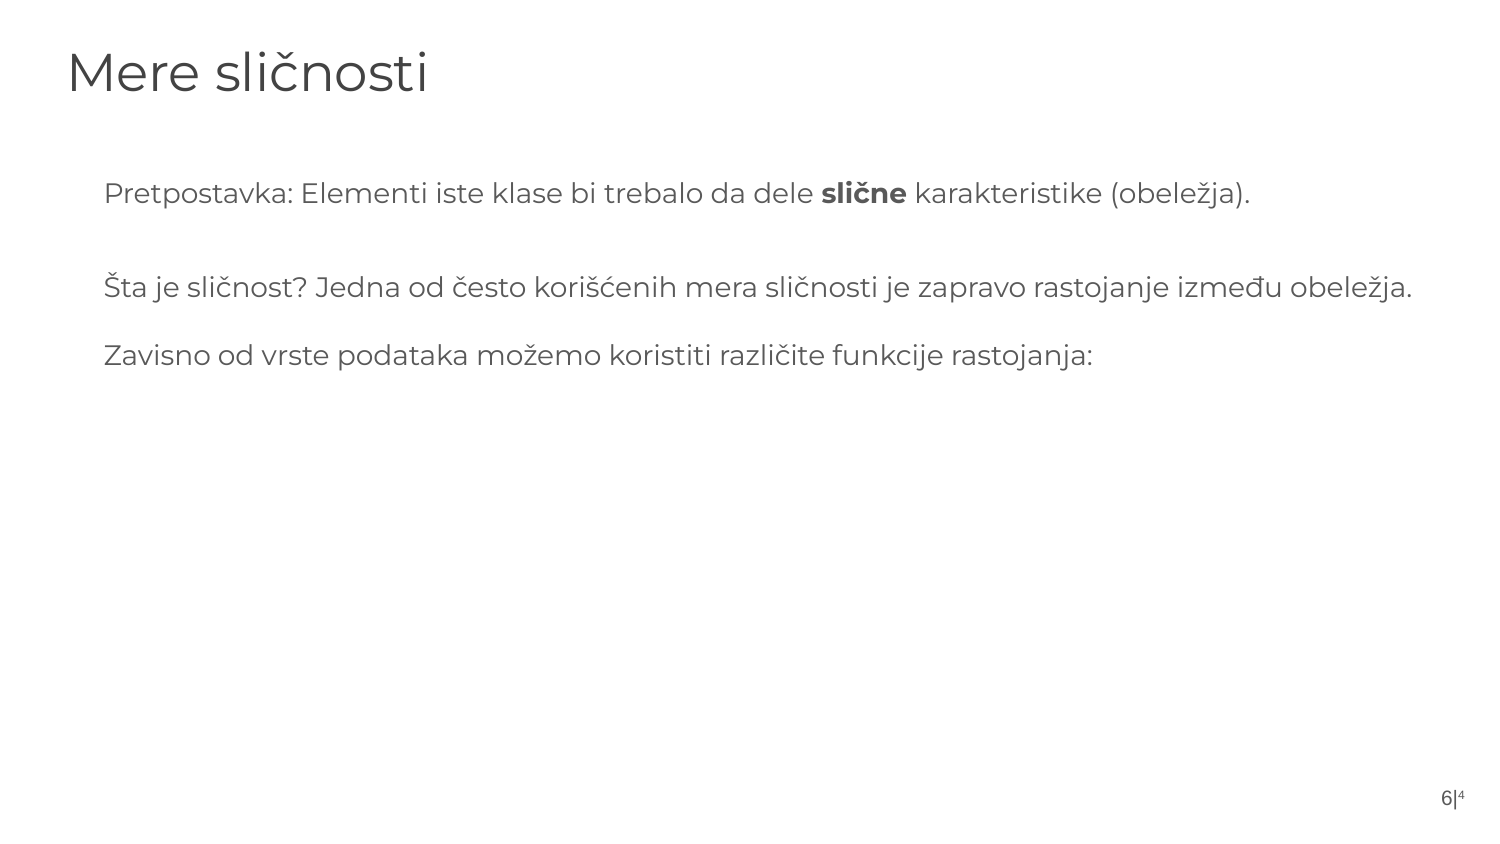

# Mere sličnosti
Pretpostavka: Elementi iste klase bi trebalo da dele slične karakteristike (obeležja).

Šta je sličnost? Jedna od često korišćenih mera sličnosti je zapravo rastojanje između obeležja.
Zavisno od vrste podataka možemo koristiti različite funkcije rastojanja:
6|4